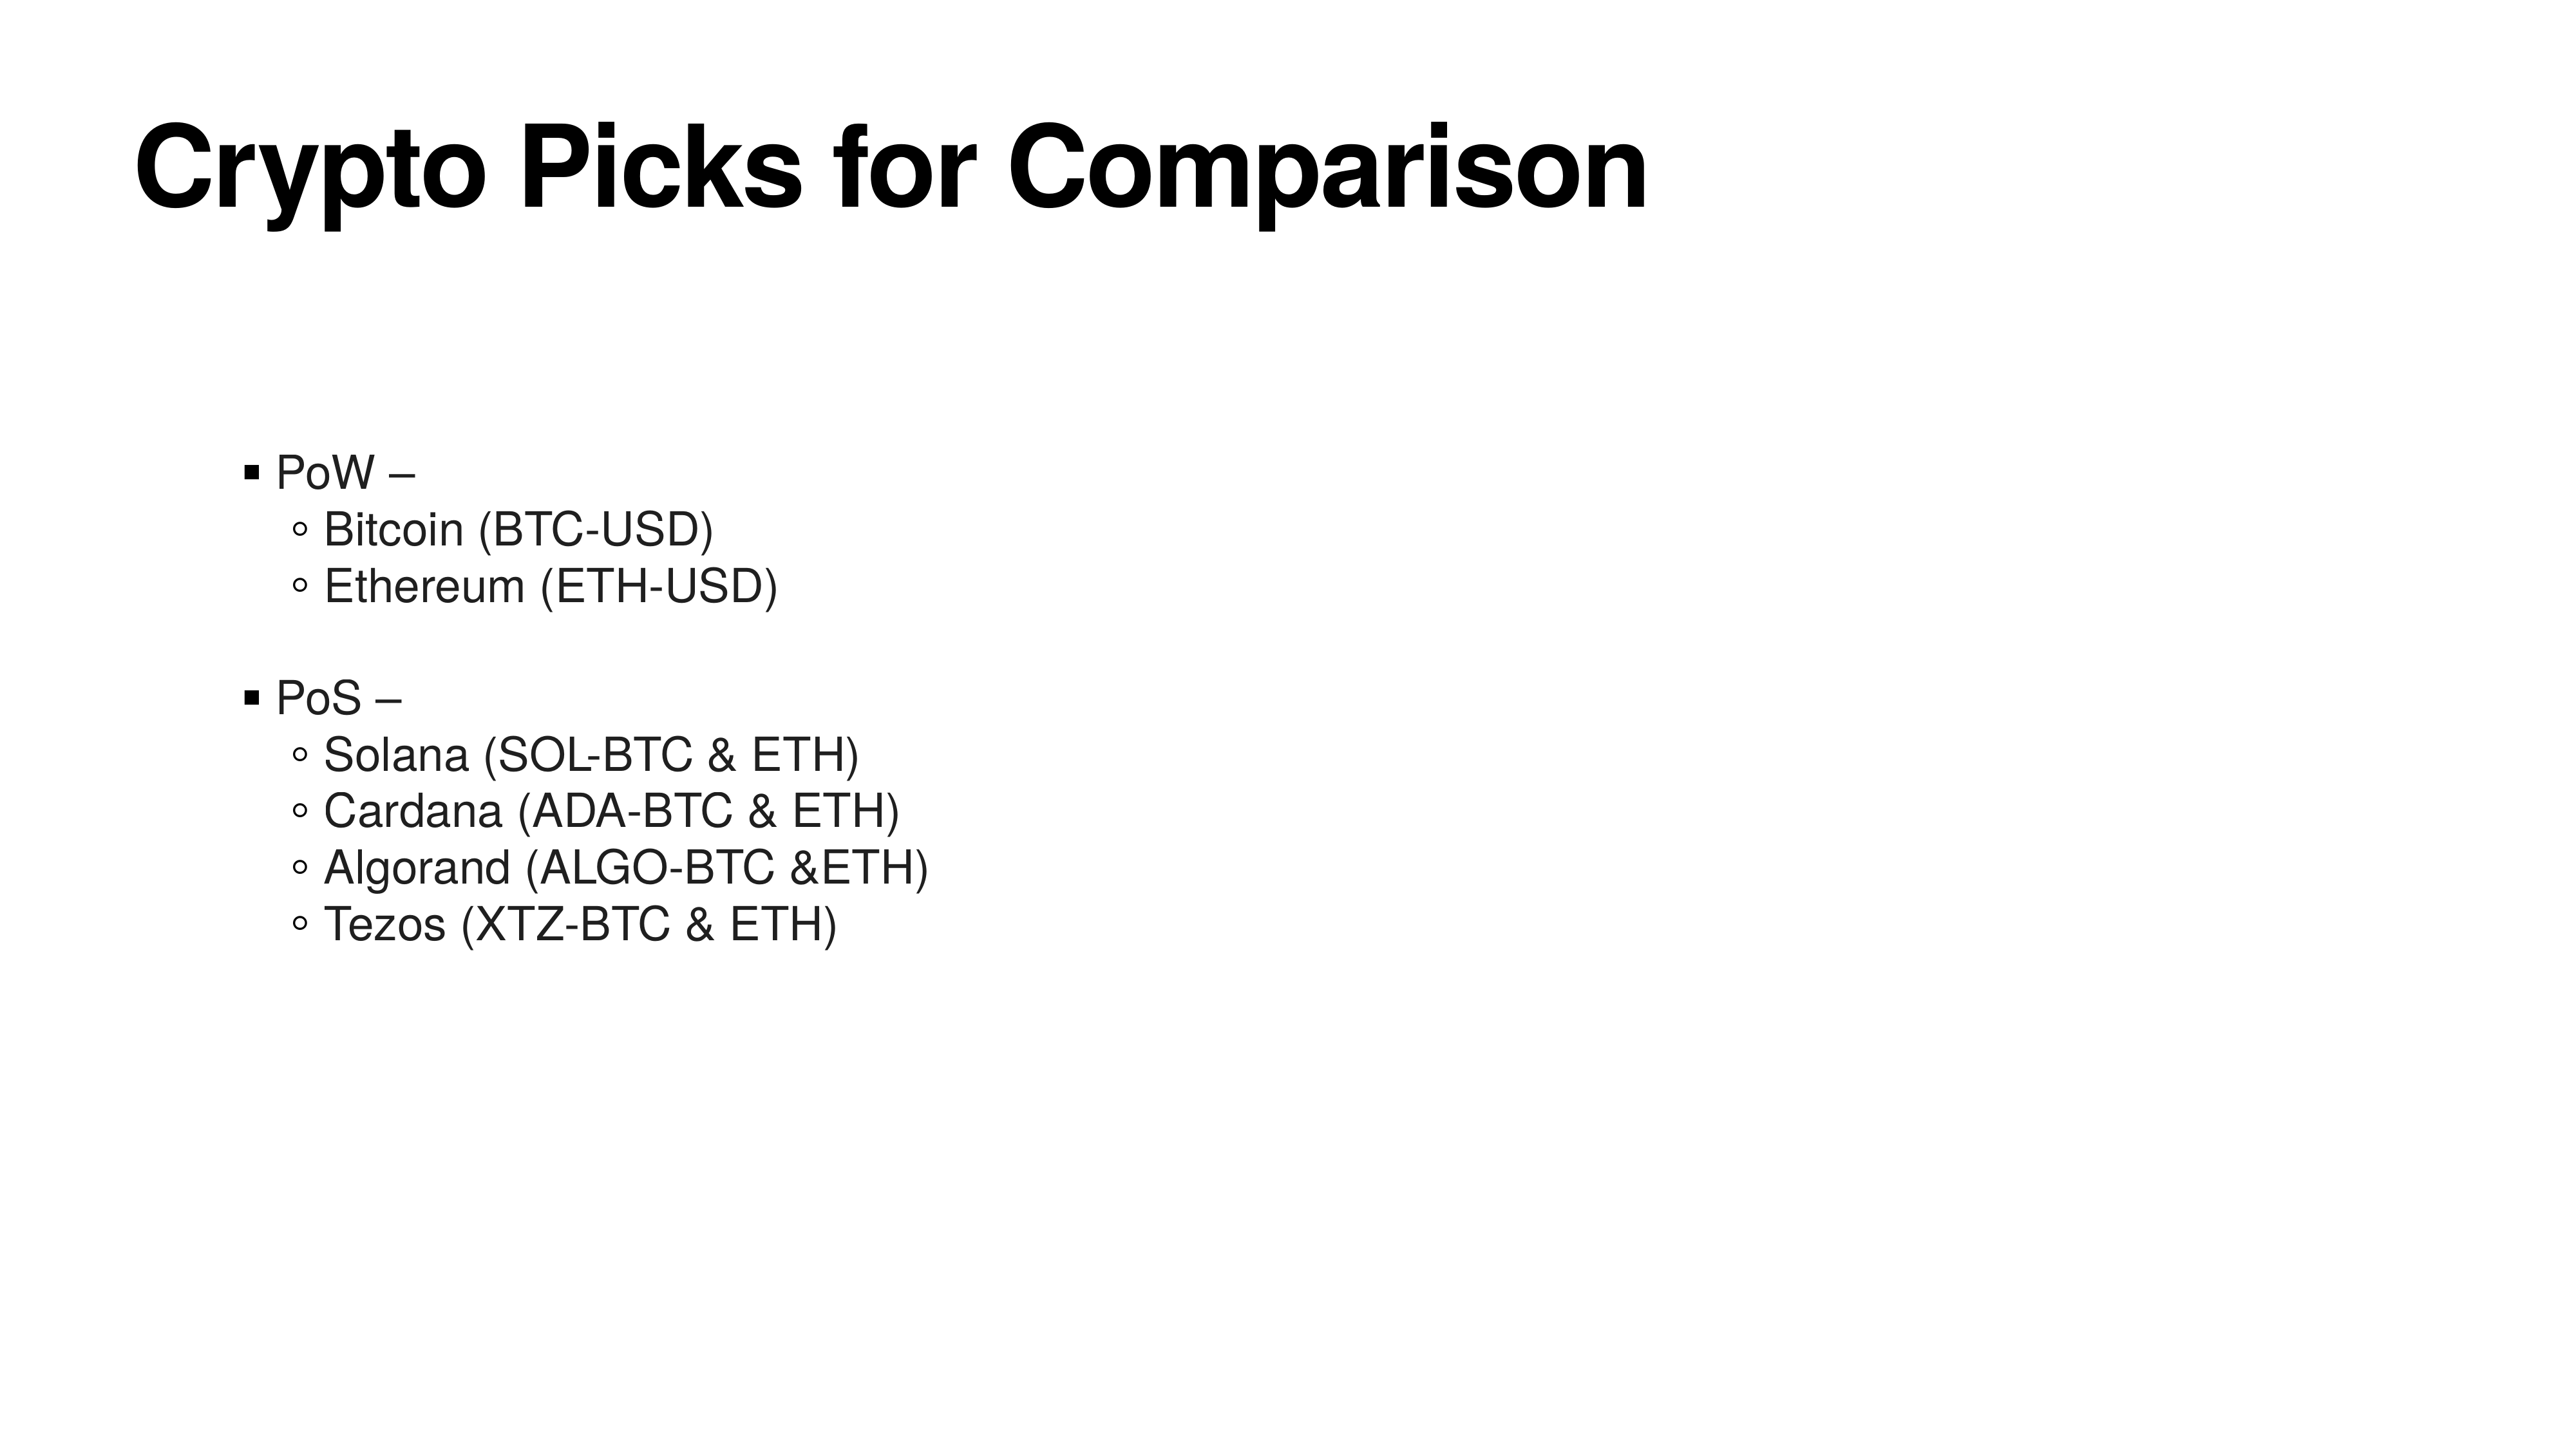

# Crypto Picks for Comparison

PoW –
Bitcoin (BTC-USD)
Ethereum (ETH-USD)

PoS –
Solana (SOL-BTC & ETH)
Cardana (ADA-BTC & ETH)
Algorand (ALGO-BTC &ETH)
Tezos (XTZ-BTC & ETH)